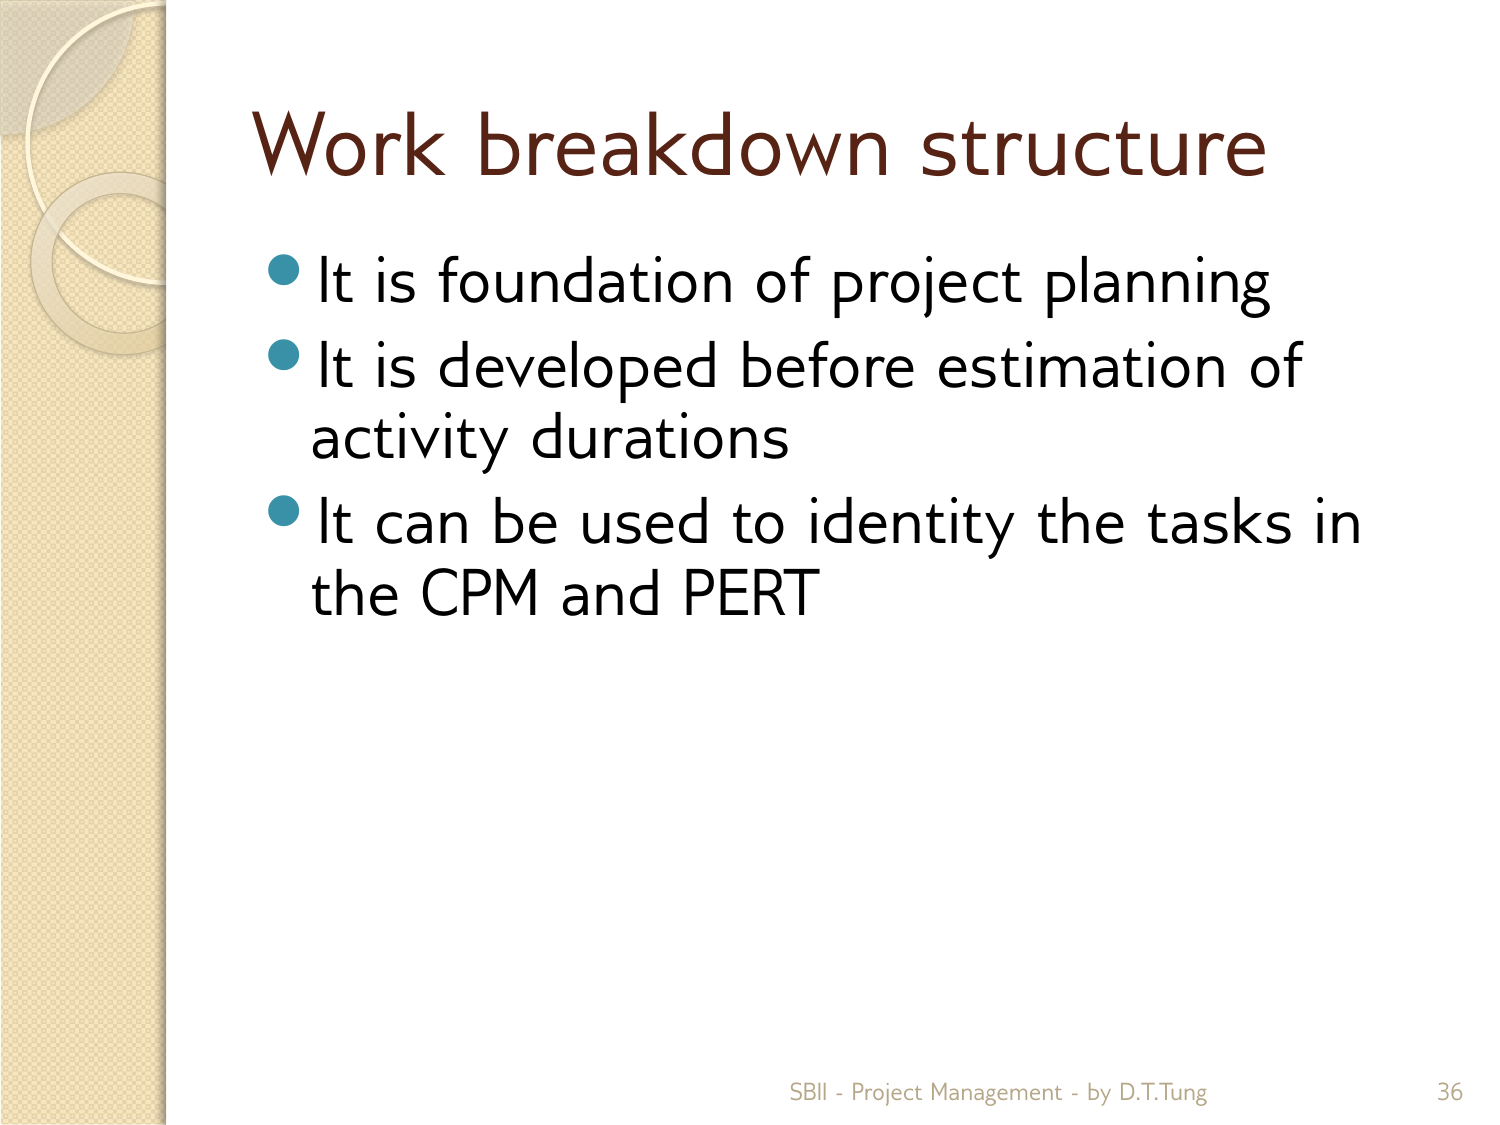

# Work breakdown structure
It is foundation of project planning
It is developed before estimation of activity durations
It can be used to identity the tasks in the CPM and PERT

SBII - Project Management - by D.T.Tung
36